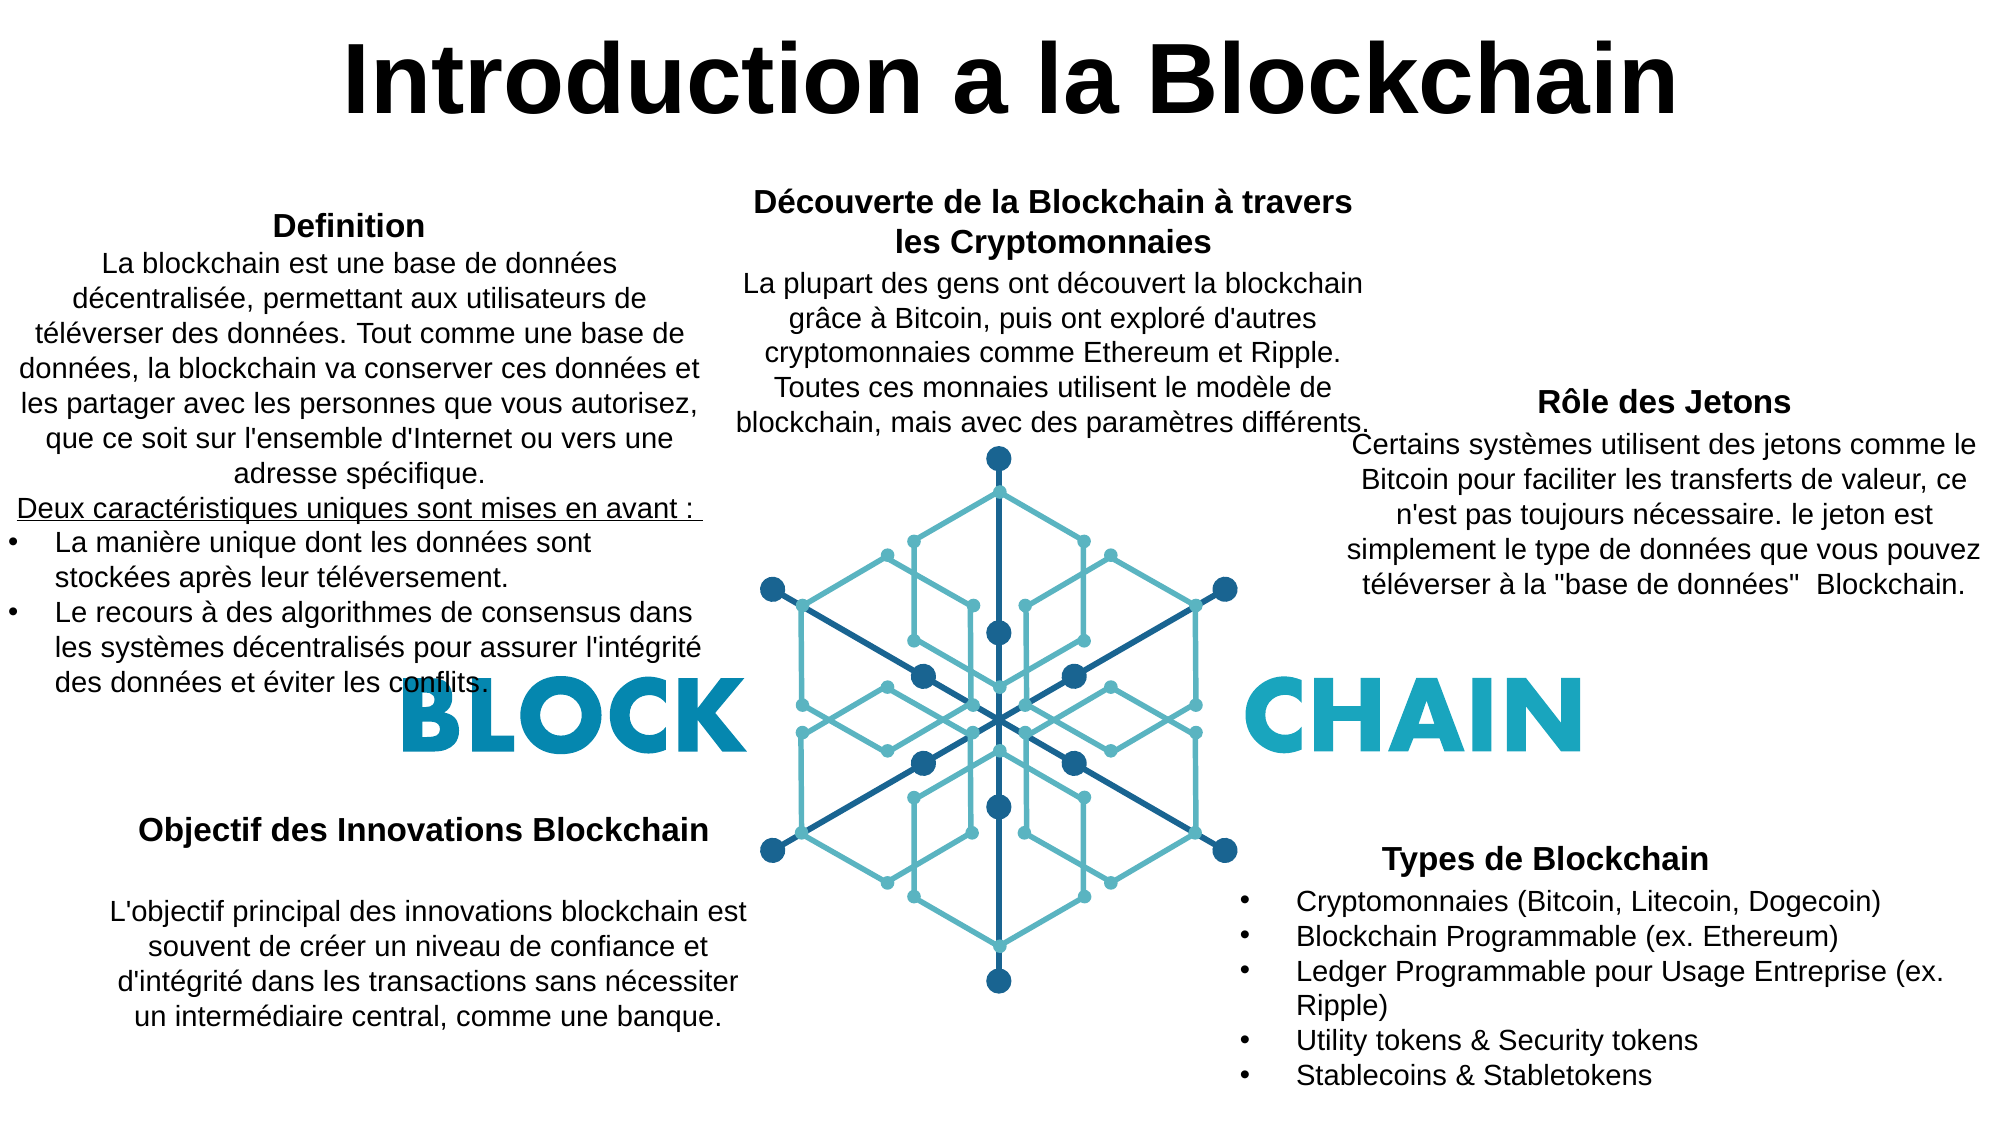

Introduction a la Blockchain
Découverte de la Blockchain à travers les Cryptomonnaies
La plupart des gens ont découvert la blockchain grâce à Bitcoin, puis ont exploré d'autres cryptomonnaies comme Ethereum et Ripple. Toutes ces monnaies utilisent le modèle de blockchain, mais avec des paramètres différents.
Definition
La blockchain est une base de données décentralisée, permettant aux utilisateurs de téléverser des données. Tout comme une base de données, la blockchain va conserver ces données et les partager avec les personnes que vous autorisez, que ce soit sur l'ensemble d'Internet ou vers une adresse spécifique.
Deux caractéristiques uniques sont mises en avant :
La manière unique dont les données sont stockées après leur téléversement.
Le recours à des algorithmes de consensus dans les systèmes décentralisés pour assurer l'intégrité des données et éviter les conflits.
Rôle des Jetons
Certains systèmes utilisent des jetons comme le Bitcoin pour faciliter les transferts de valeur, ce n'est pas toujours nécessaire. le jeton est simplement le type de données que vous pouvez téléverser à la "base de données"  Blockchain.

Objectif des Innovations Blockchain
L'objectif principal des innovations blockchain est souvent de créer un niveau de confiance et d'intégrité dans les transactions sans nécessiter un intermédiaire central, comme une banque.
Types de Blockchain
Cryptomonnaies (Bitcoin, Litecoin, Dogecoin)
Blockchain Programmable (ex. Ethereum)
Ledger Programmable pour Usage Entreprise (ex. Ripple)
Utility tokens & Security tokens
Stablecoins & Stabletokens